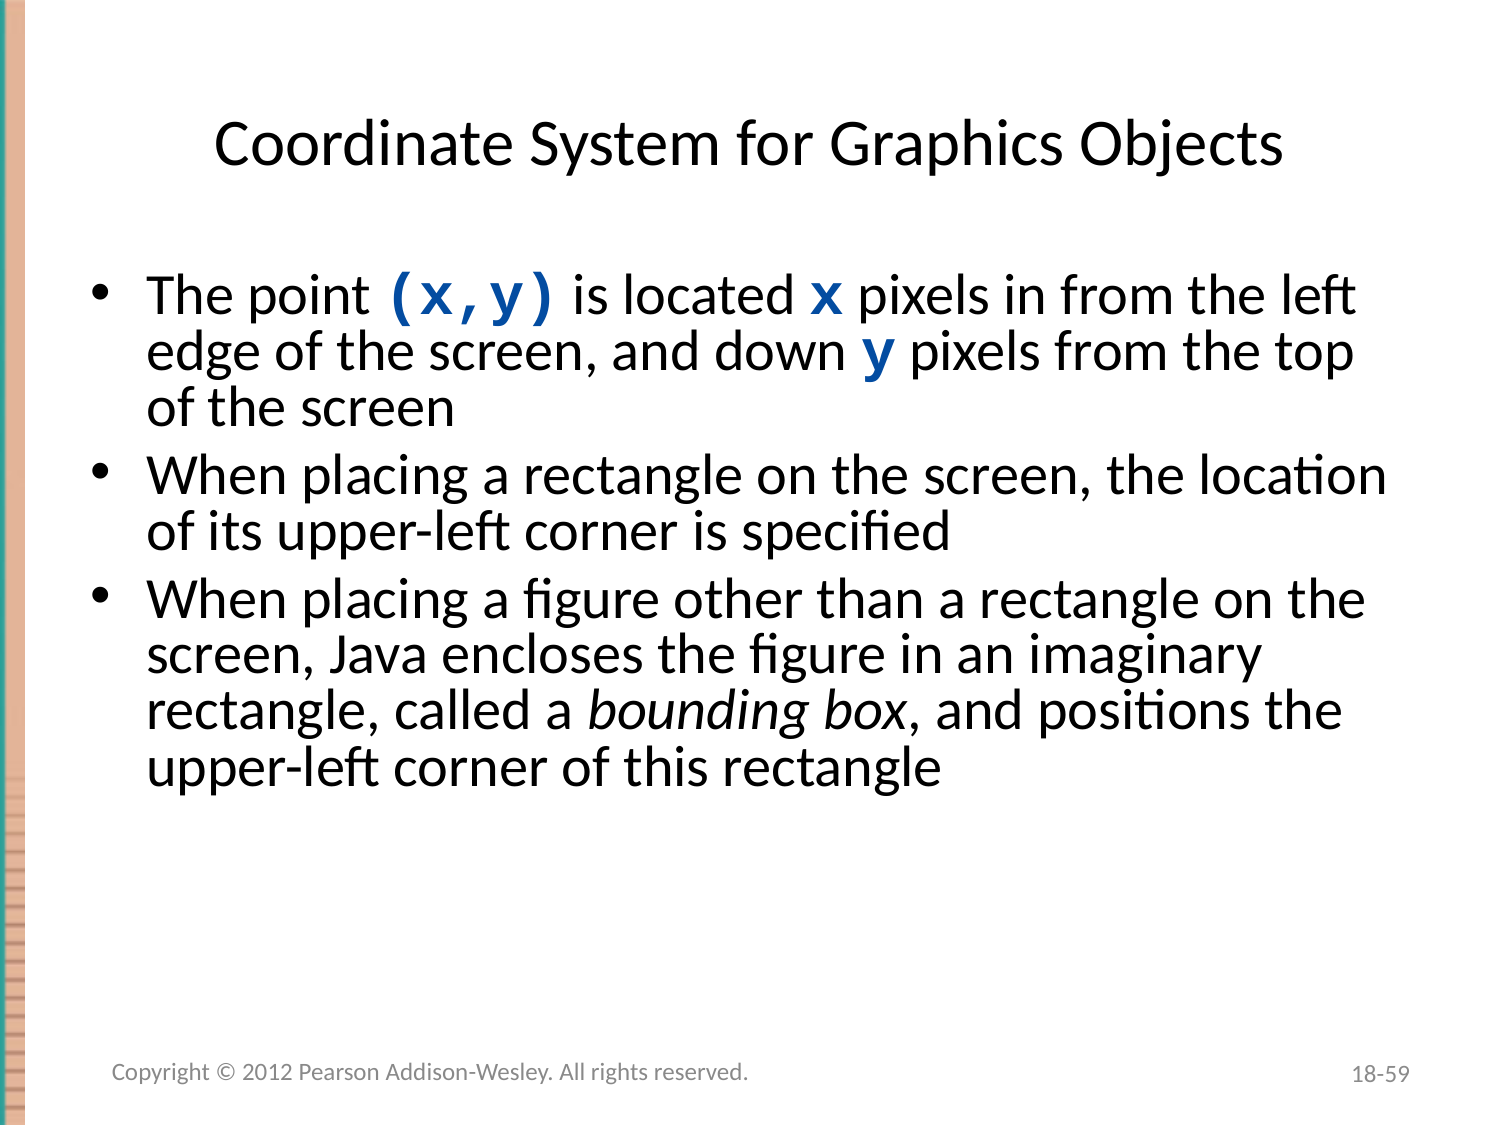

# Coordinate System for Graphics Objects
The point (x,y) is located x pixels in from the left edge of the screen, and down y pixels from the top of the screen
When placing a rectangle on the screen, the location of its upper-left corner is specified
When placing a figure other than a rectangle on the screen, Java encloses the figure in an imaginary rectangle, called a bounding box, and positions the upper-left corner of this rectangle
Copyright © 2012 Pearson Addison-Wesley. All rights reserved.
18-59